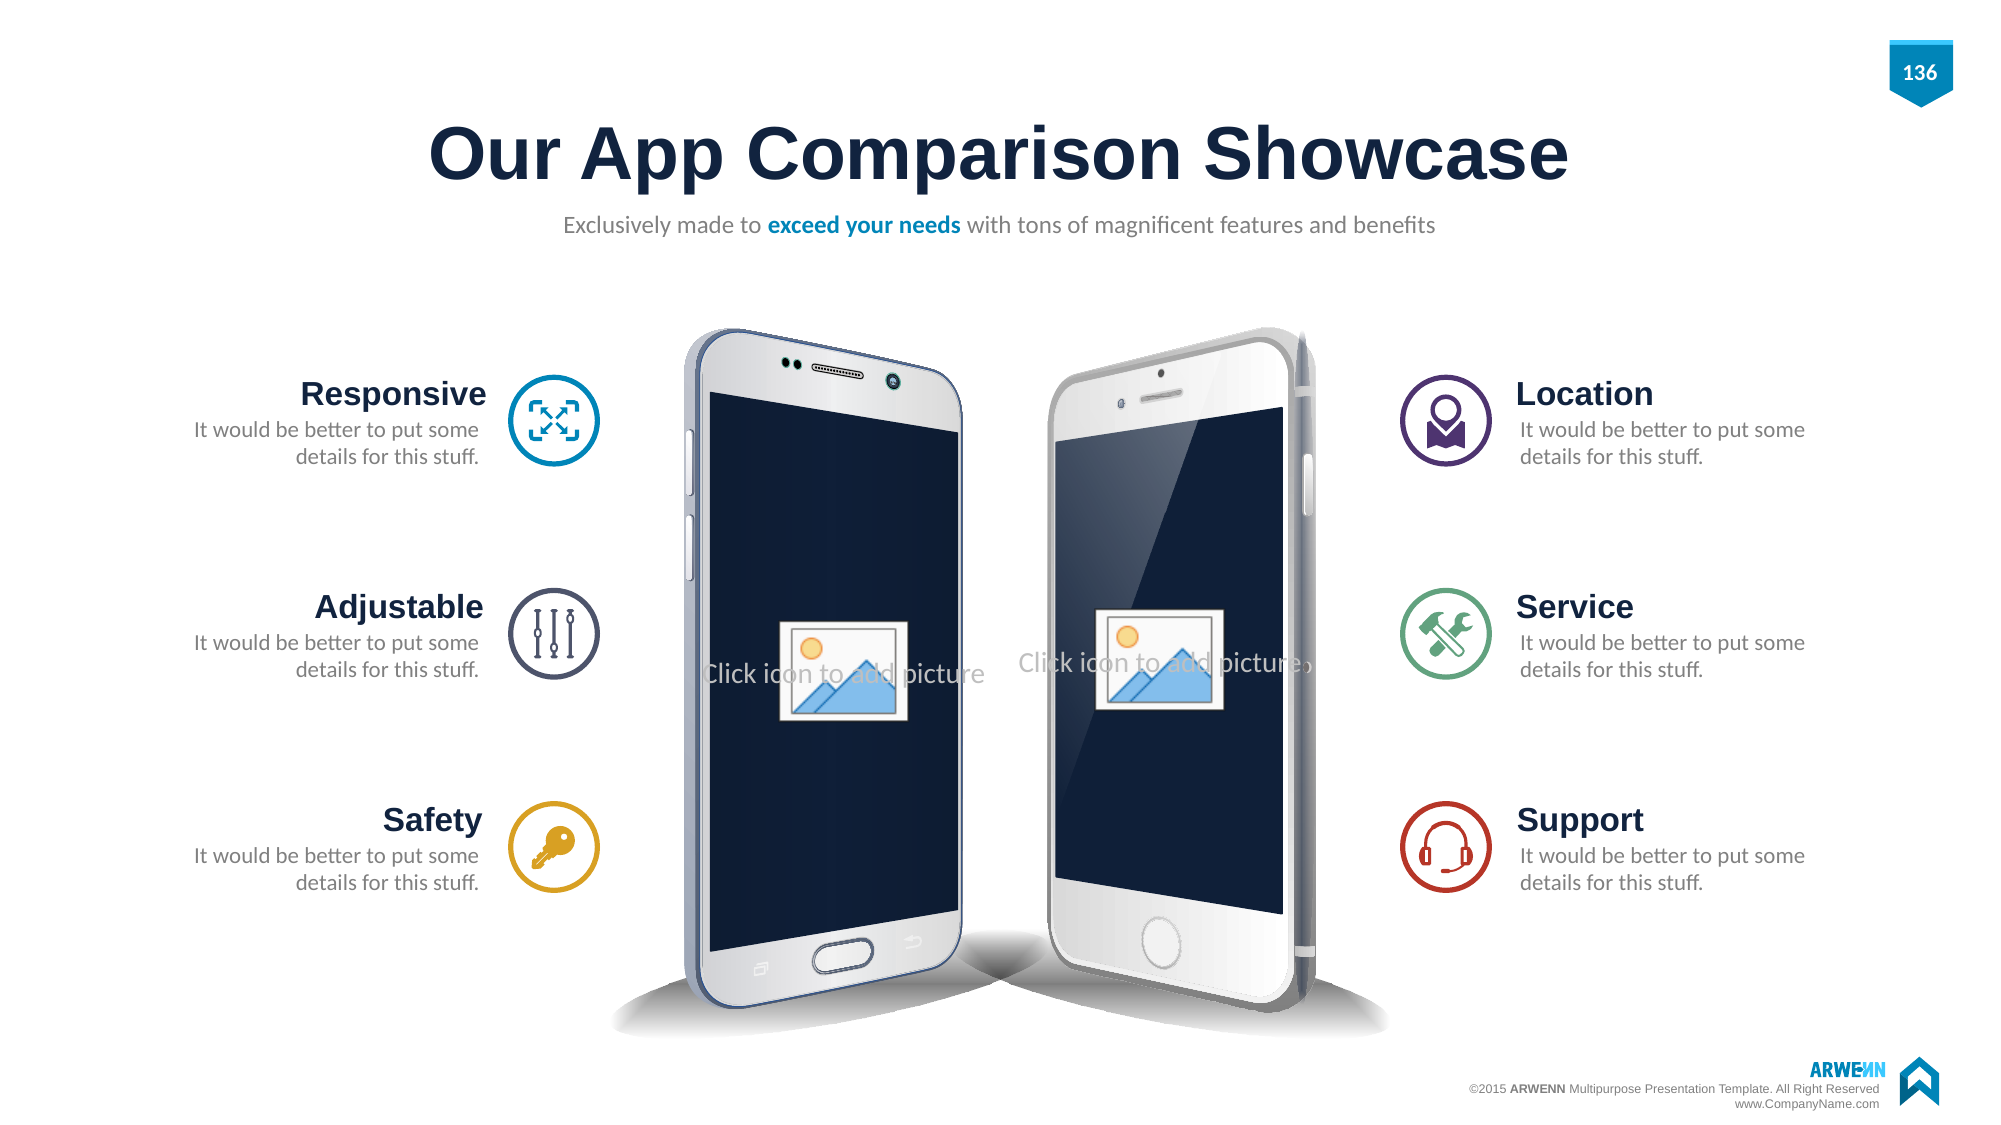

# Our App Comparison Showcase
Exclusively made to exceed your needs with tons of magnificent features and benefits

Responsive
It would be better to put some details for this stuff.
Location
It would be better to put some details for this stuff.

Adjustable
It would be better to put some details for this stuff.
Service
It would be better to put some details for this stuff.

Safety
It would be better to put some details for this stuff.
Support
It would be better to put some details for this stuff.